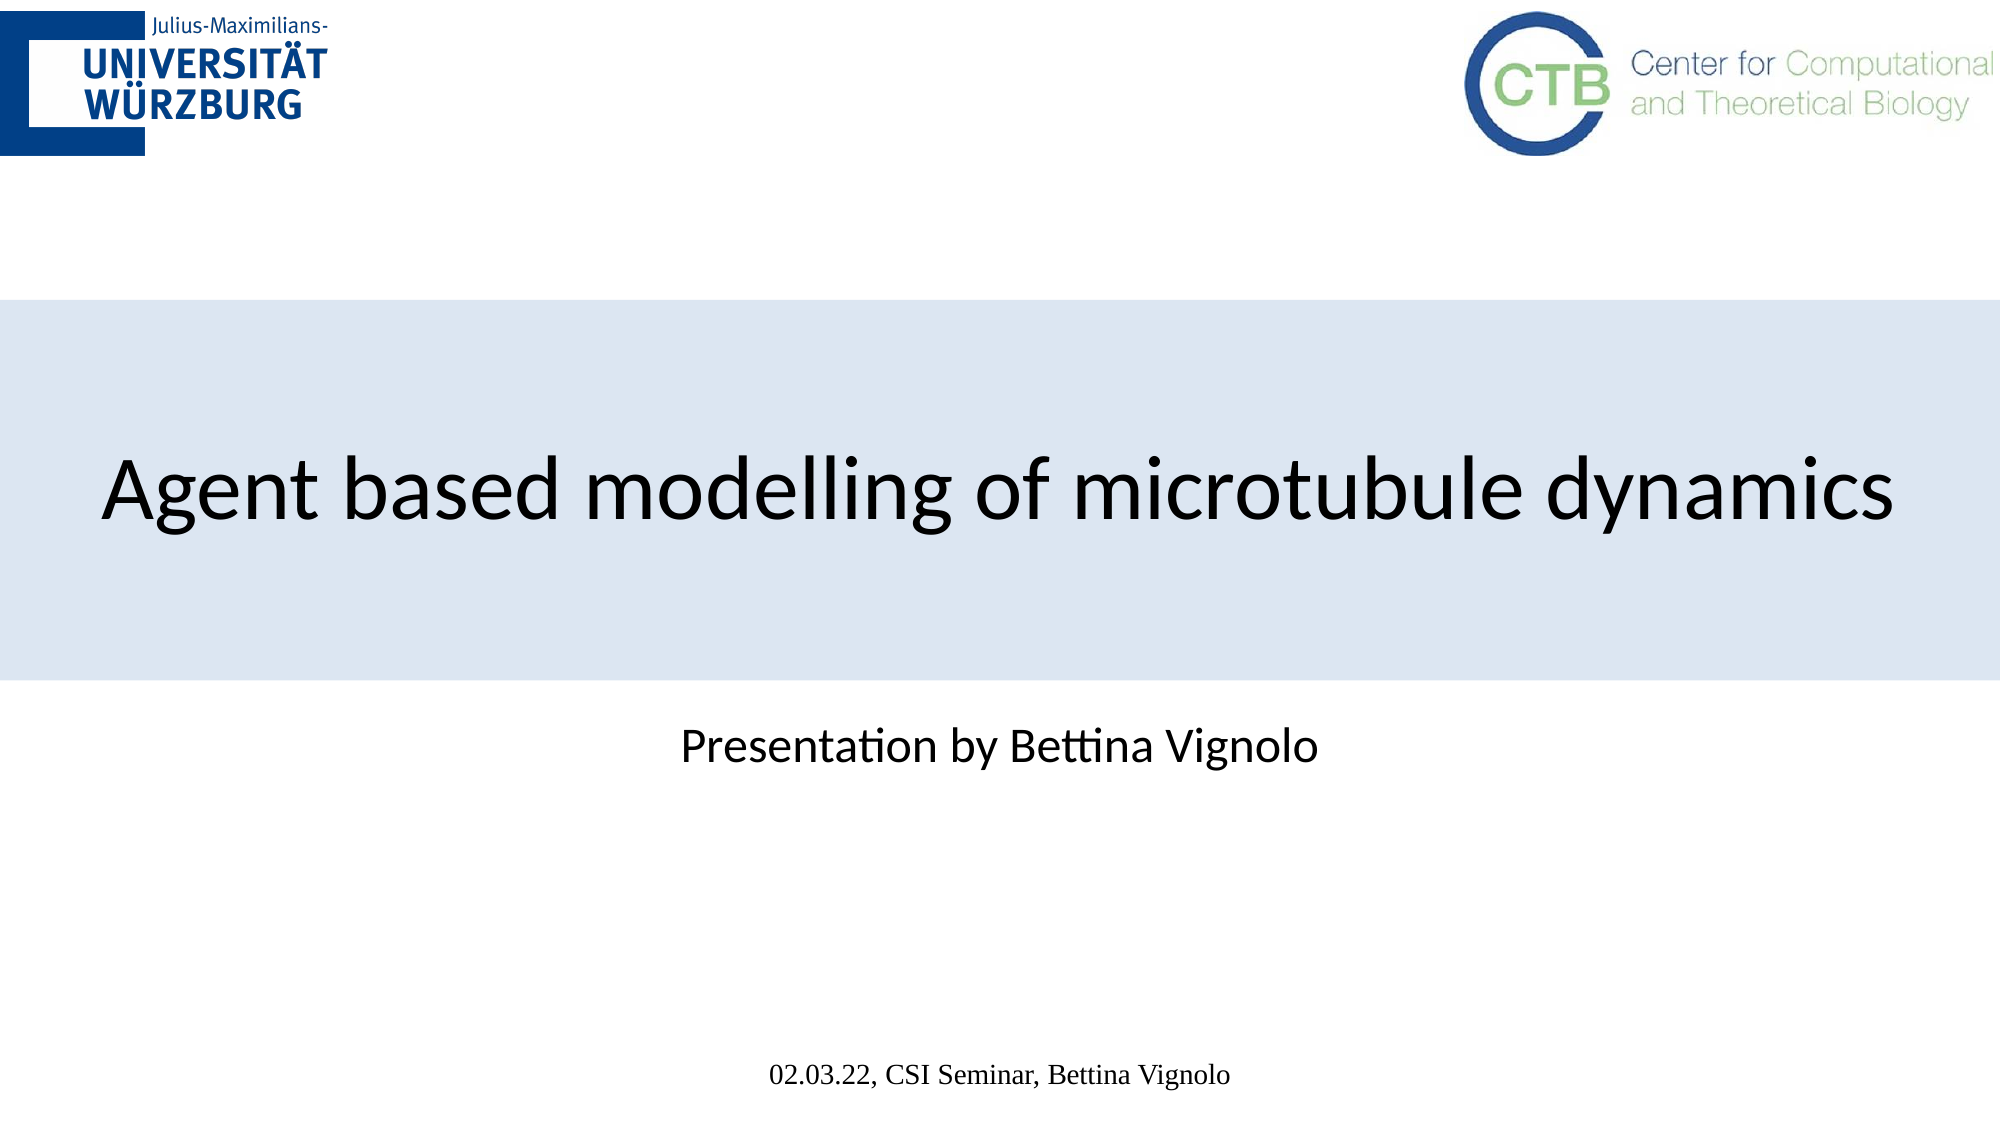

# Agent based modelling of microtubule dynamics
Presentation by Bettina Vignolo
02.03.22, CSI Seminar, Bettina Vignolo